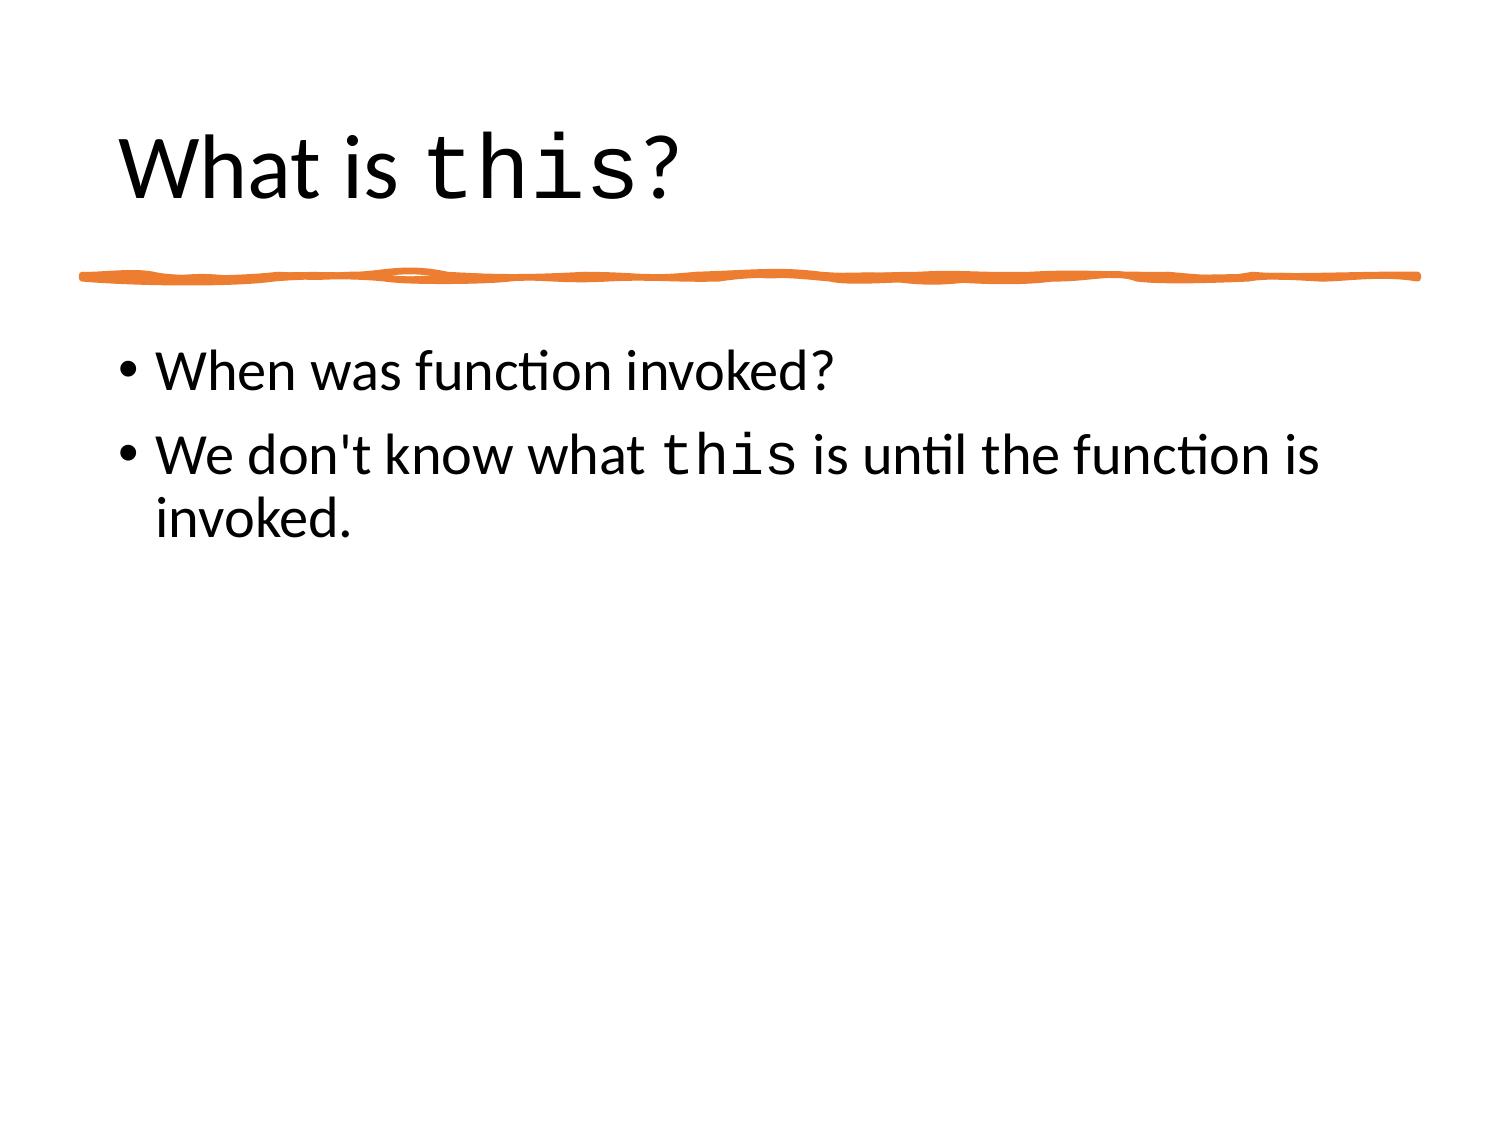

# What is this?
When was function invoked?
We don't know what this is until the function is invoked.